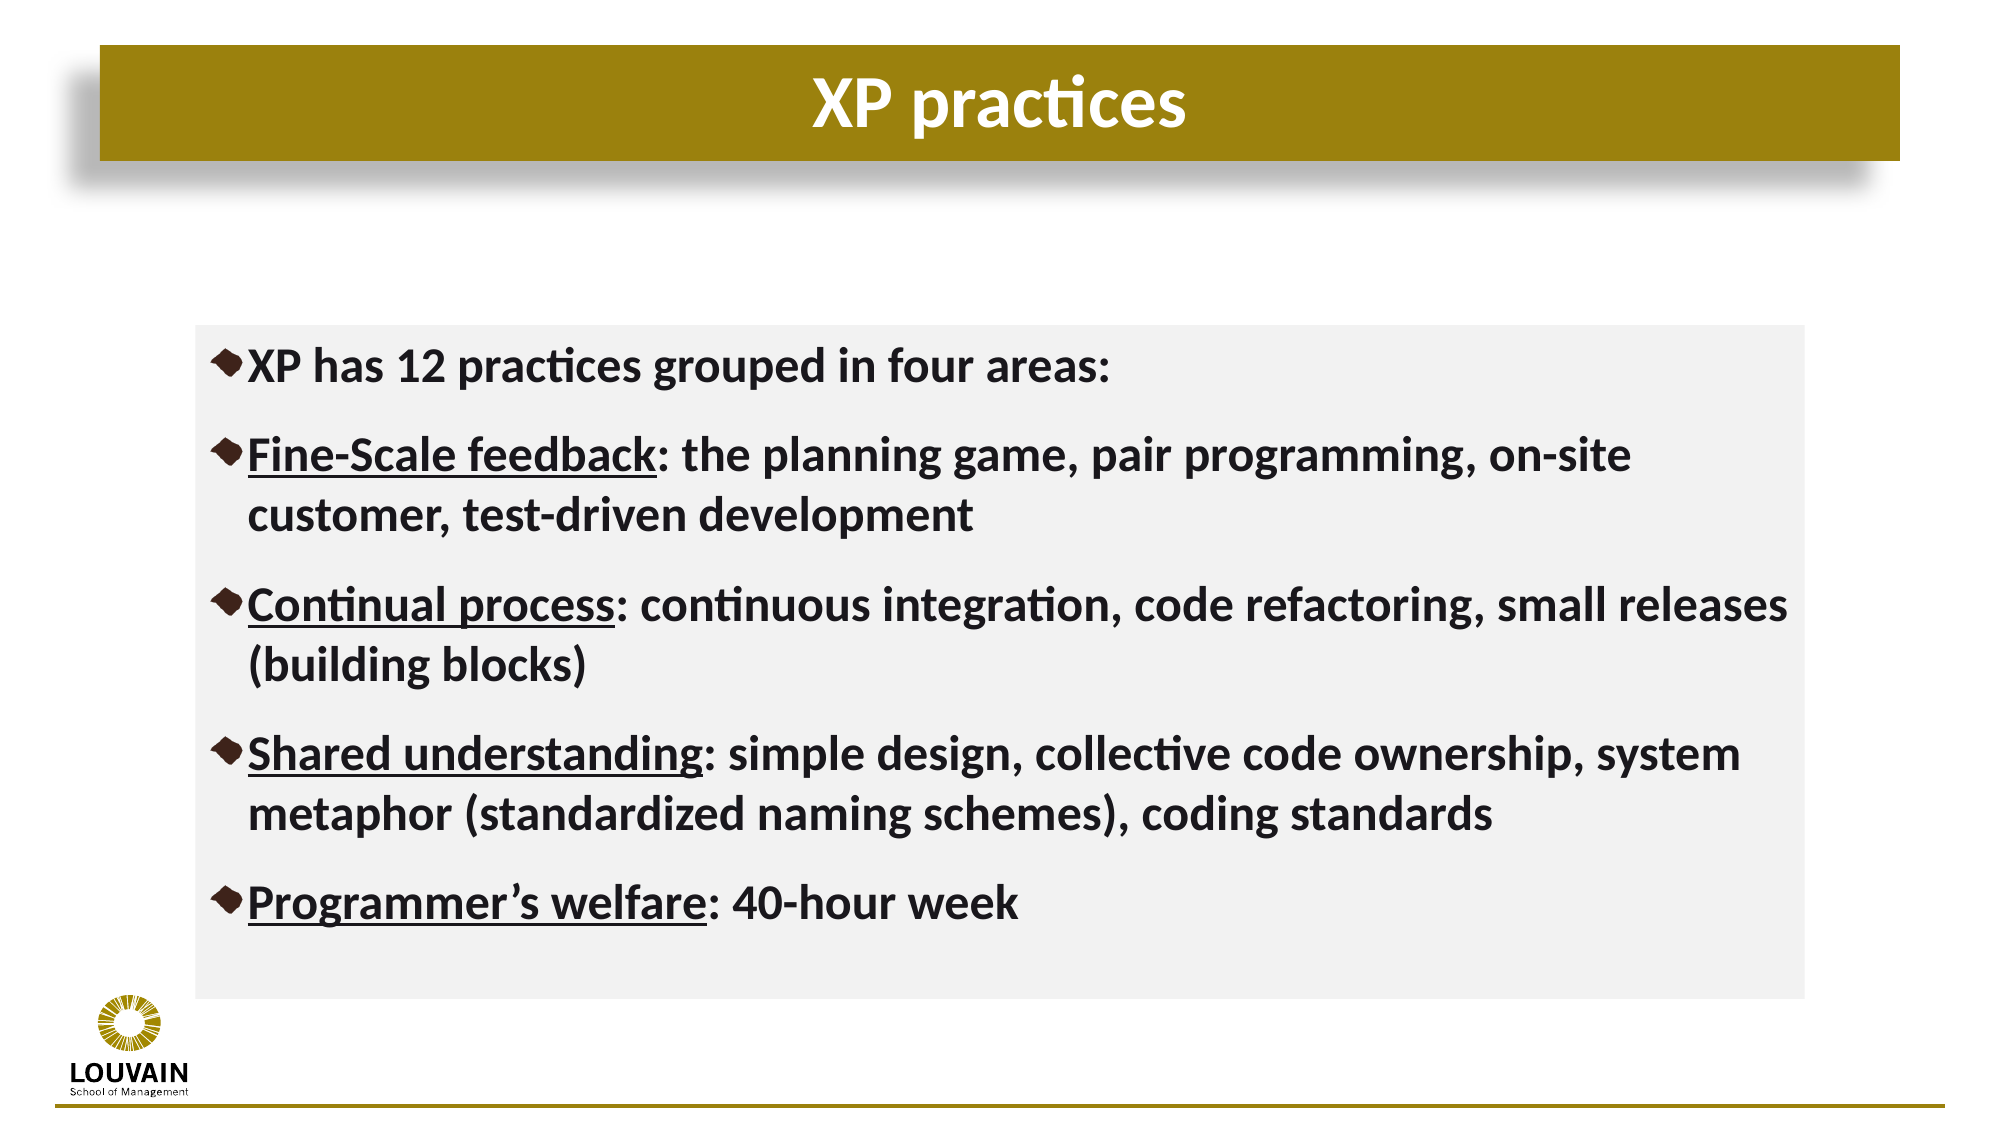

# XP practices
XP has 12 practices grouped in four areas:
Fine-Scale feedback: the planning game, pair programming, on-site customer, test-driven development
Continual process: continuous integration, code refactoring, small releases (building blocks)
Shared understanding: simple design, collective code ownership, system metaphor (standardized naming schemes), coding standards
Programmer’s welfare: 40-hour week